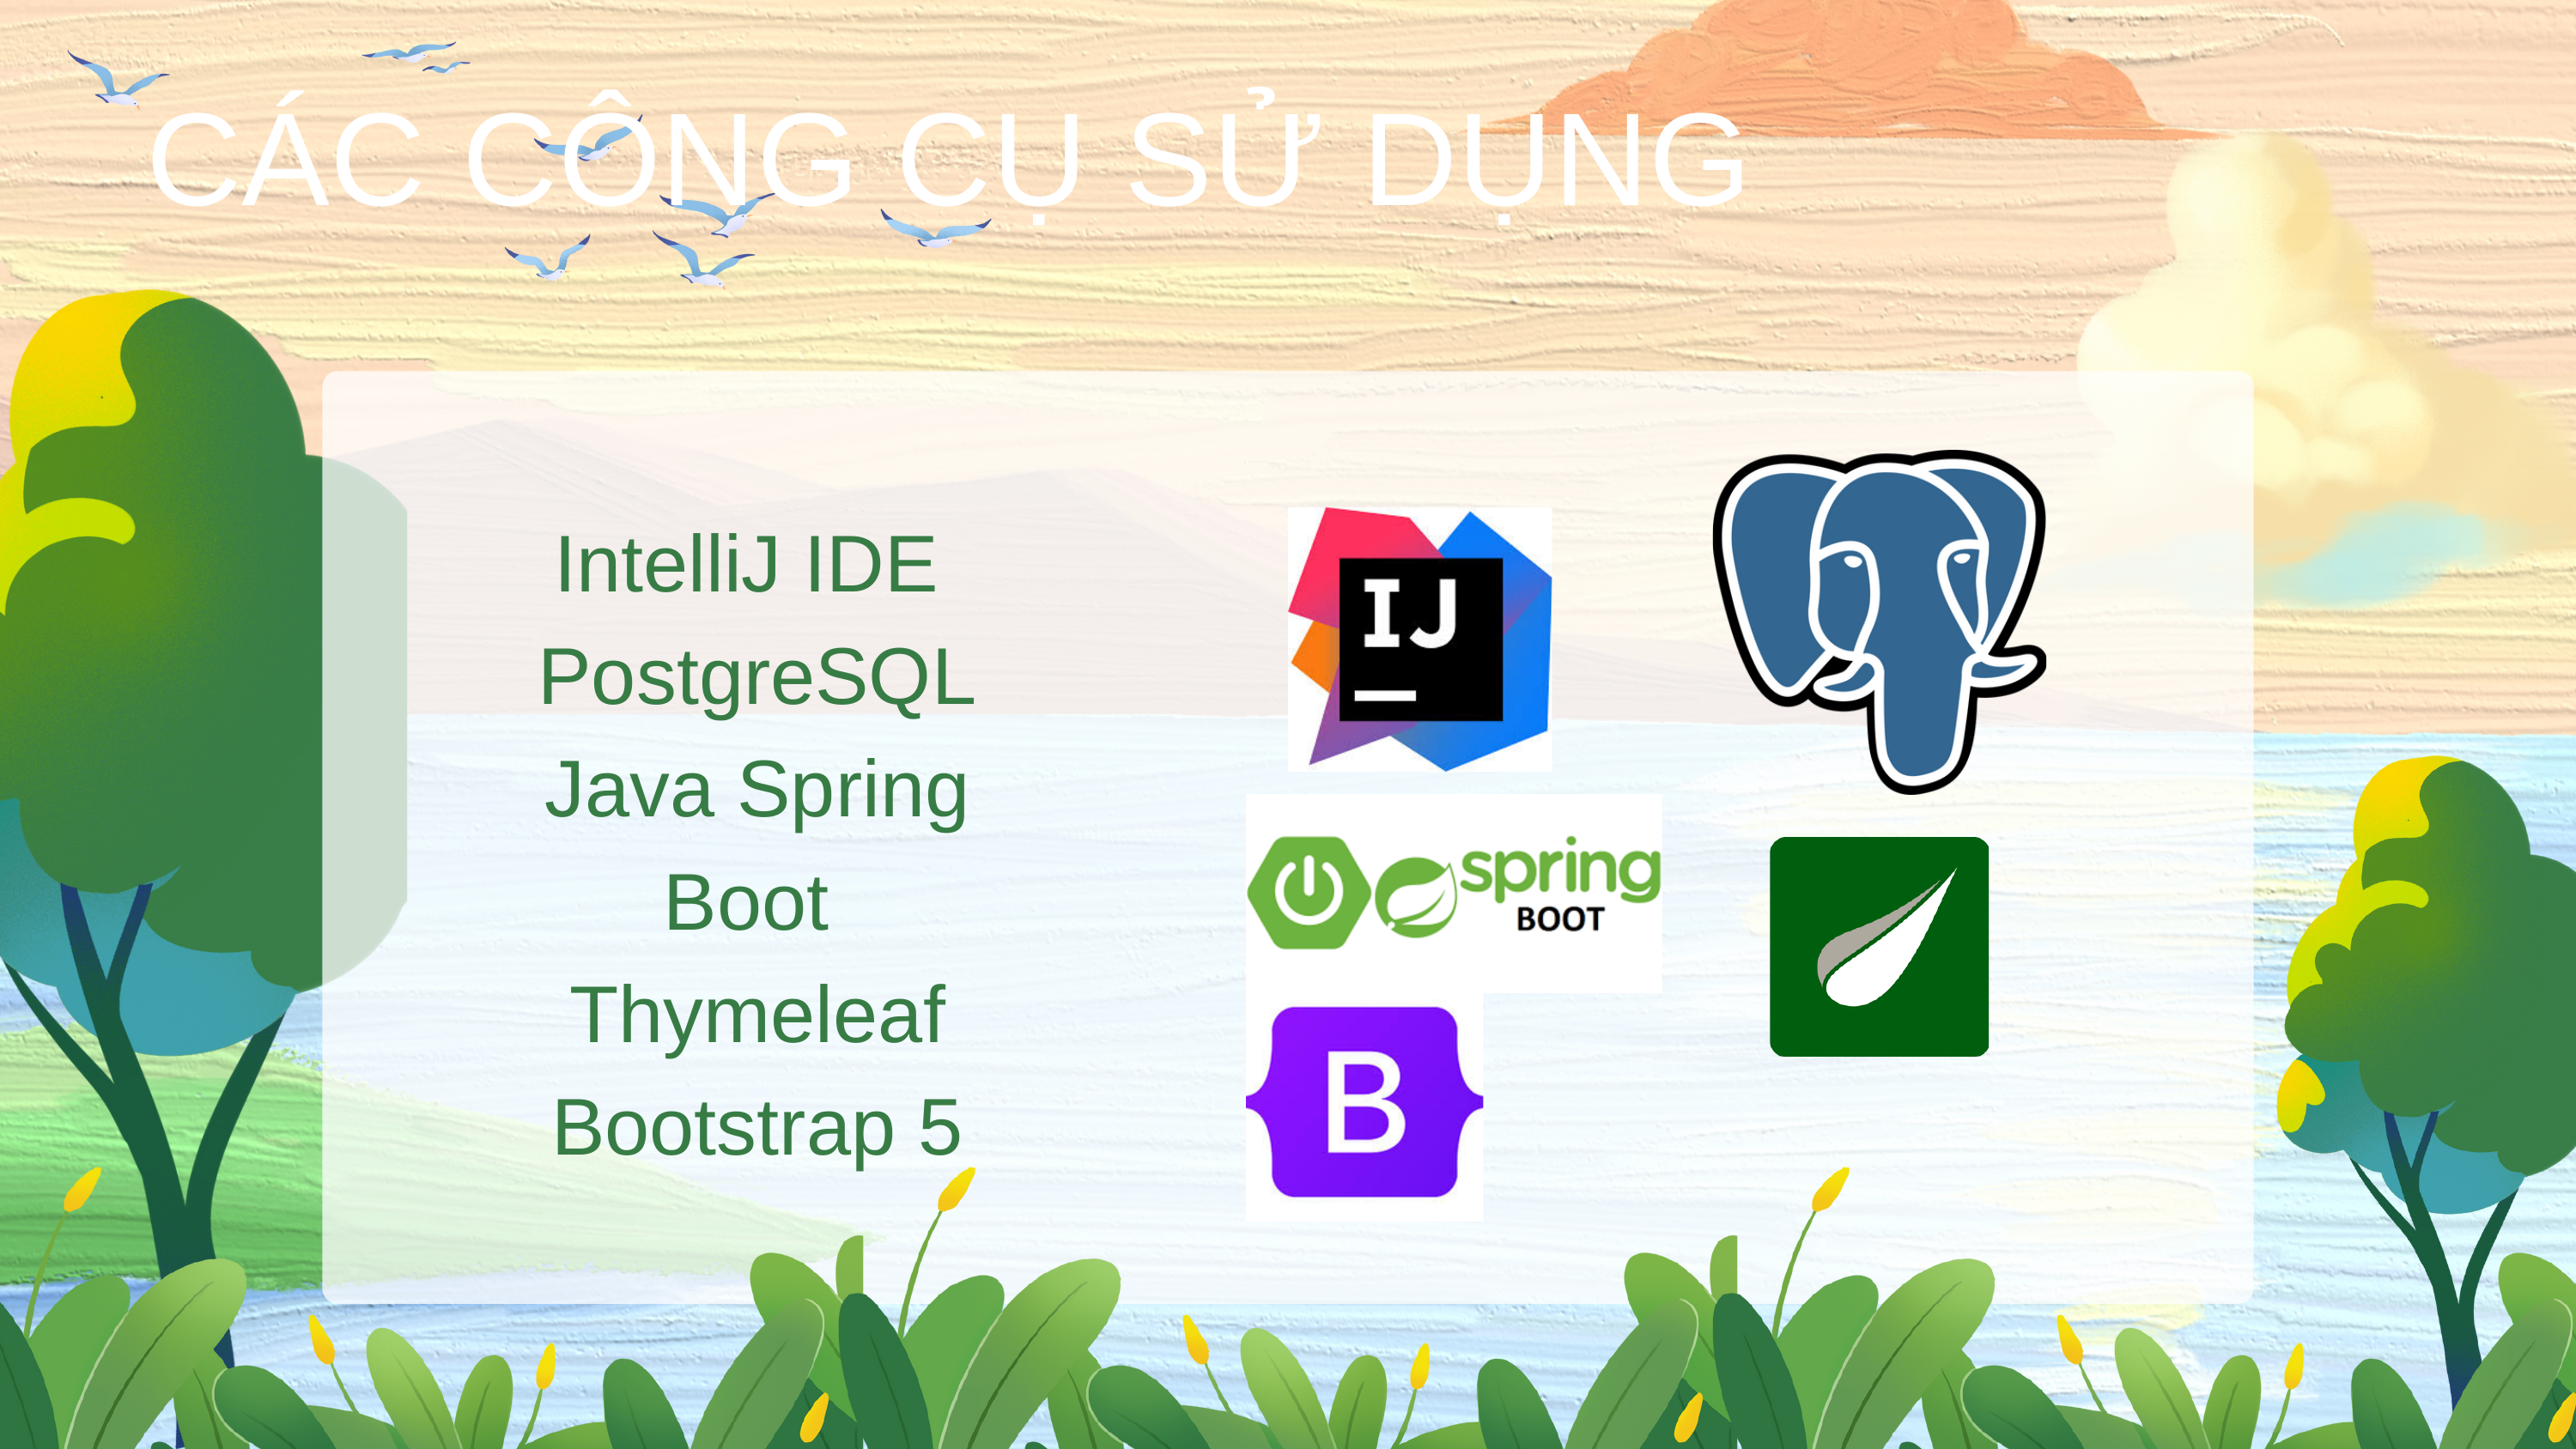

CÁC CÔNG CỤ SỬ DỤNG

IntelliJ IDE
PostgreSQL
Java Spring Boot
Thymeleaf
Bootstrap 5